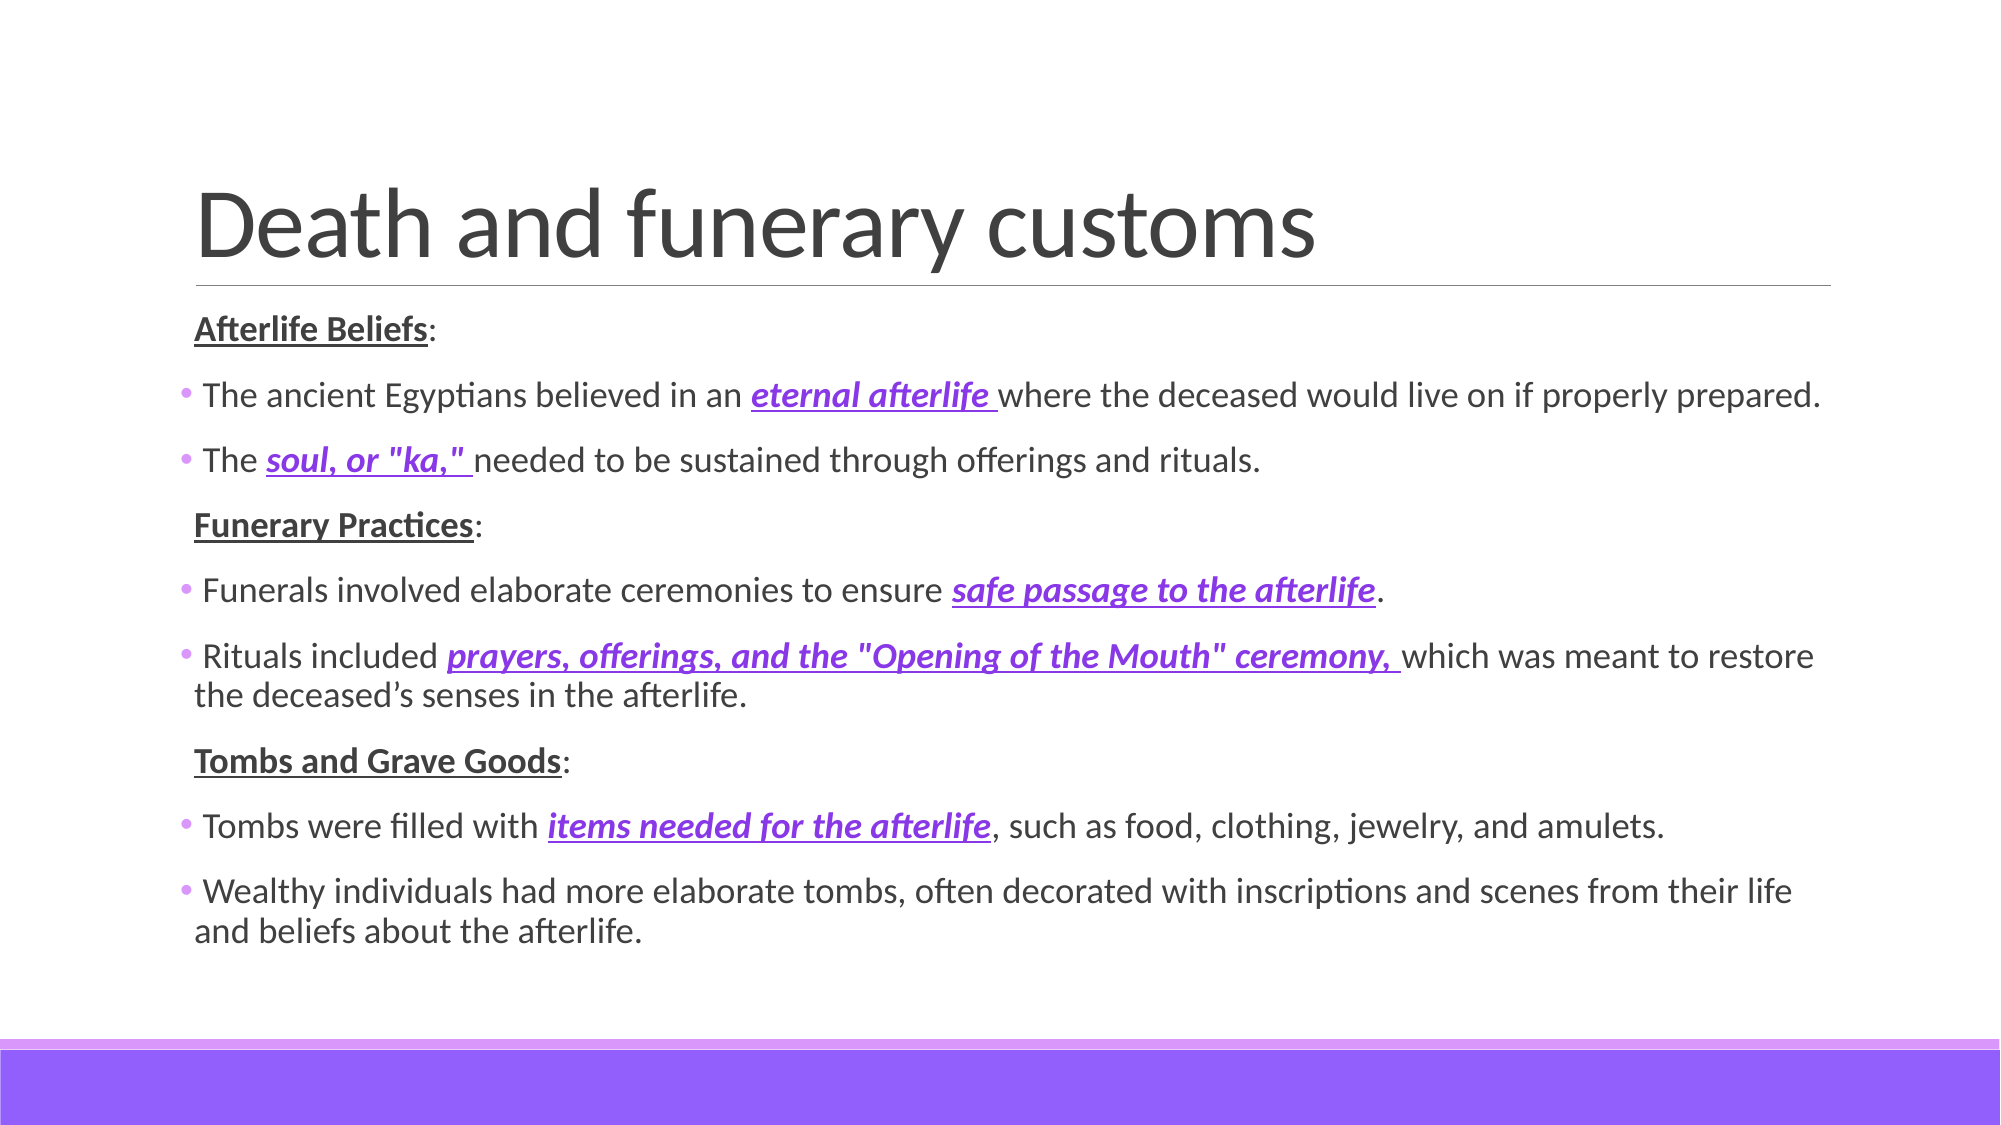

# Death and funerary customs
Afterlife Beliefs:
 The ancient Egyptians believed in an eternal afterlife where the deceased would live on if properly prepared.
 The soul, or "ka," needed to be sustained through offerings and rituals.
Funerary Practices:
 Funerals involved elaborate ceremonies to ensure safe passage to the afterlife.
 Rituals included prayers, offerings, and the "Opening of the Mouth" ceremony, which was meant to restore the deceased’s senses in the afterlife.
Tombs and Grave Goods:
 Tombs were filled with items needed for the afterlife, such as food, clothing, jewelry, and amulets.
 Wealthy individuals had more elaborate tombs, often decorated with inscriptions and scenes from their life and beliefs about the afterlife.